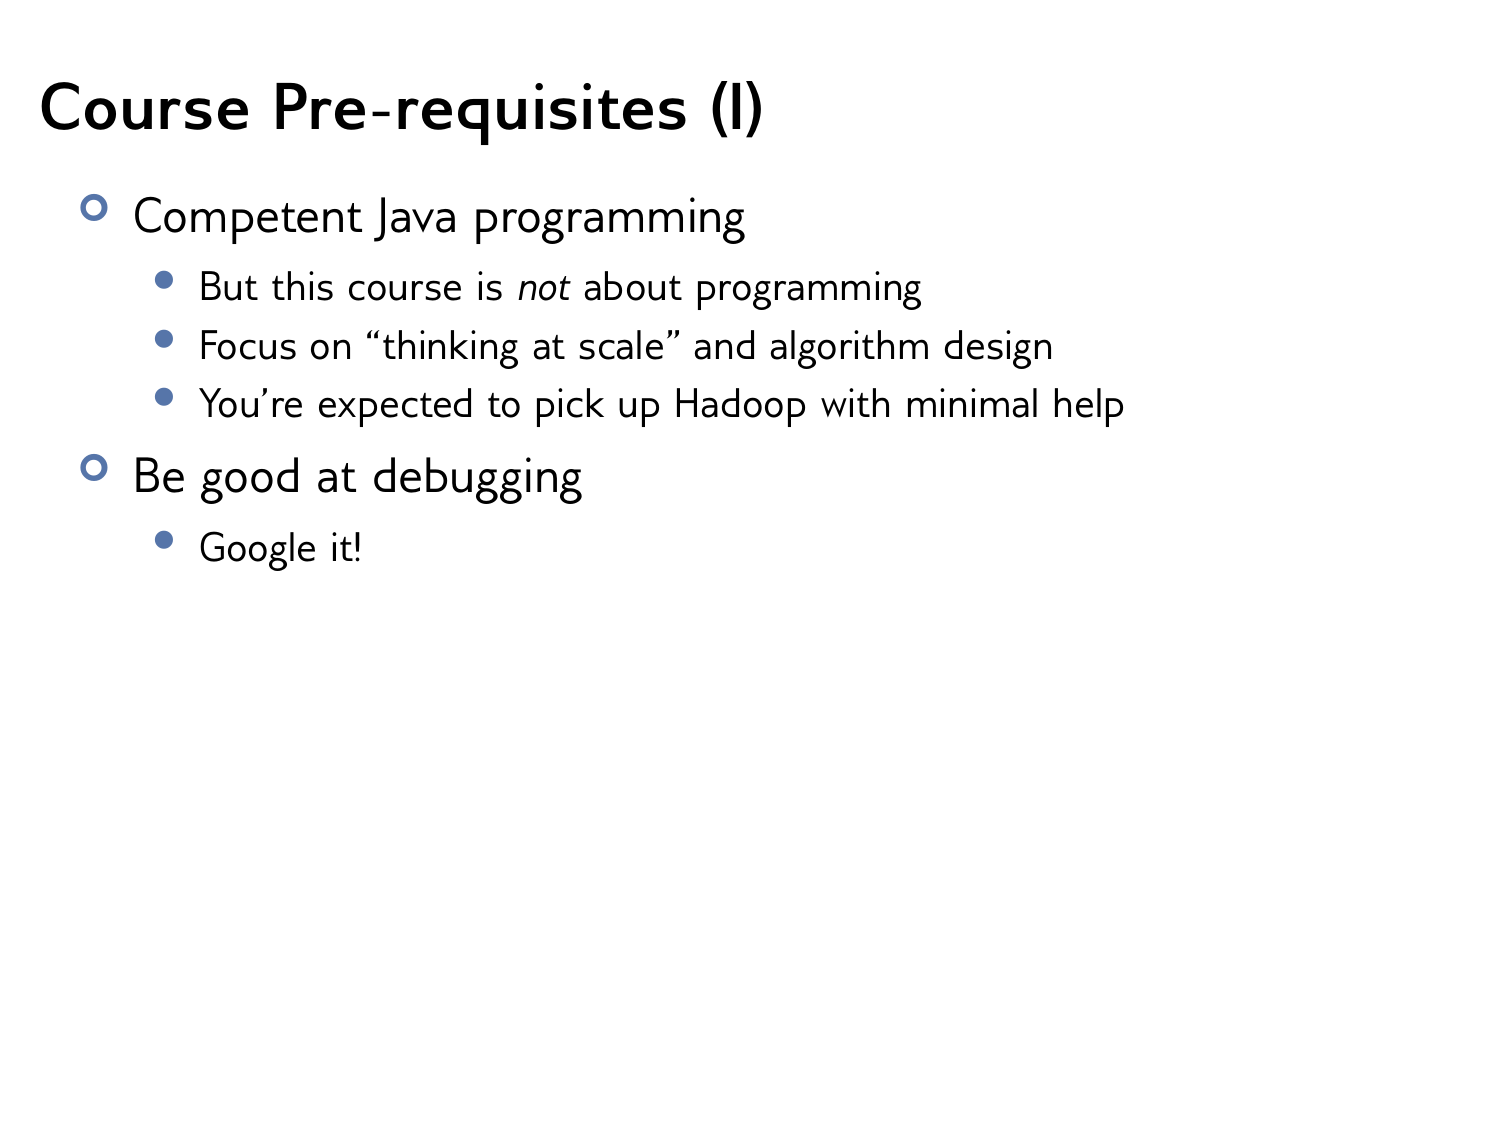

# Course Pre-requisites (I)
Competent Java programming
But this course is not about programming
Focus on “thinking at scale” and algorithm design
You’re expected to pick up Hadoop with minimal help
Be good at debugging
Google it!